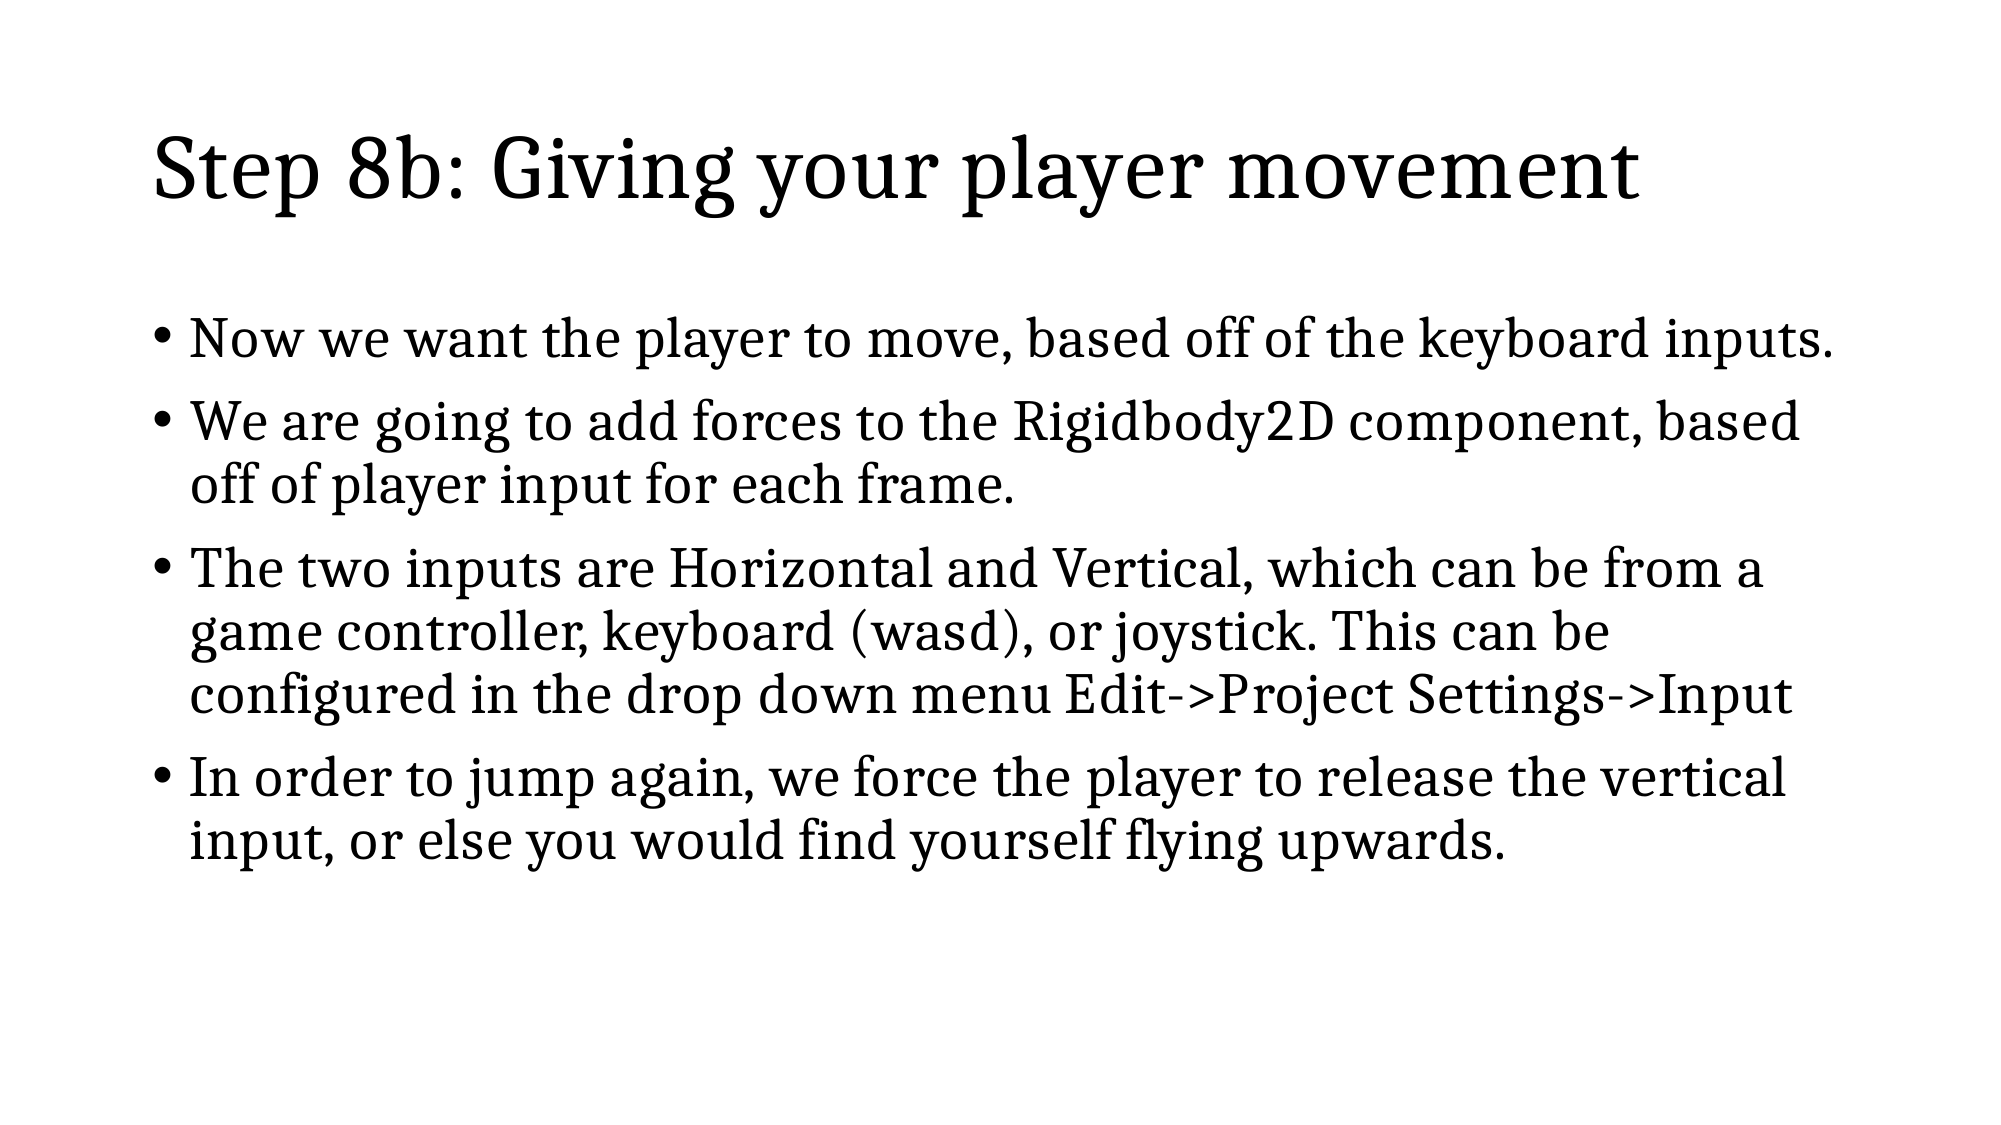

# Step 8b: Giving your player movement
Now we want the player to move, based off of the keyboard inputs.
We are going to add forces to the Rigidbody2D component, based off of player input for each frame.
The two inputs are Horizontal and Vertical, which can be from a game controller, keyboard (wasd), or joystick. This can be configured in the drop down menu Edit->Project Settings->Input
In order to jump again, we force the player to release the vertical input, or else you would find yourself flying upwards.